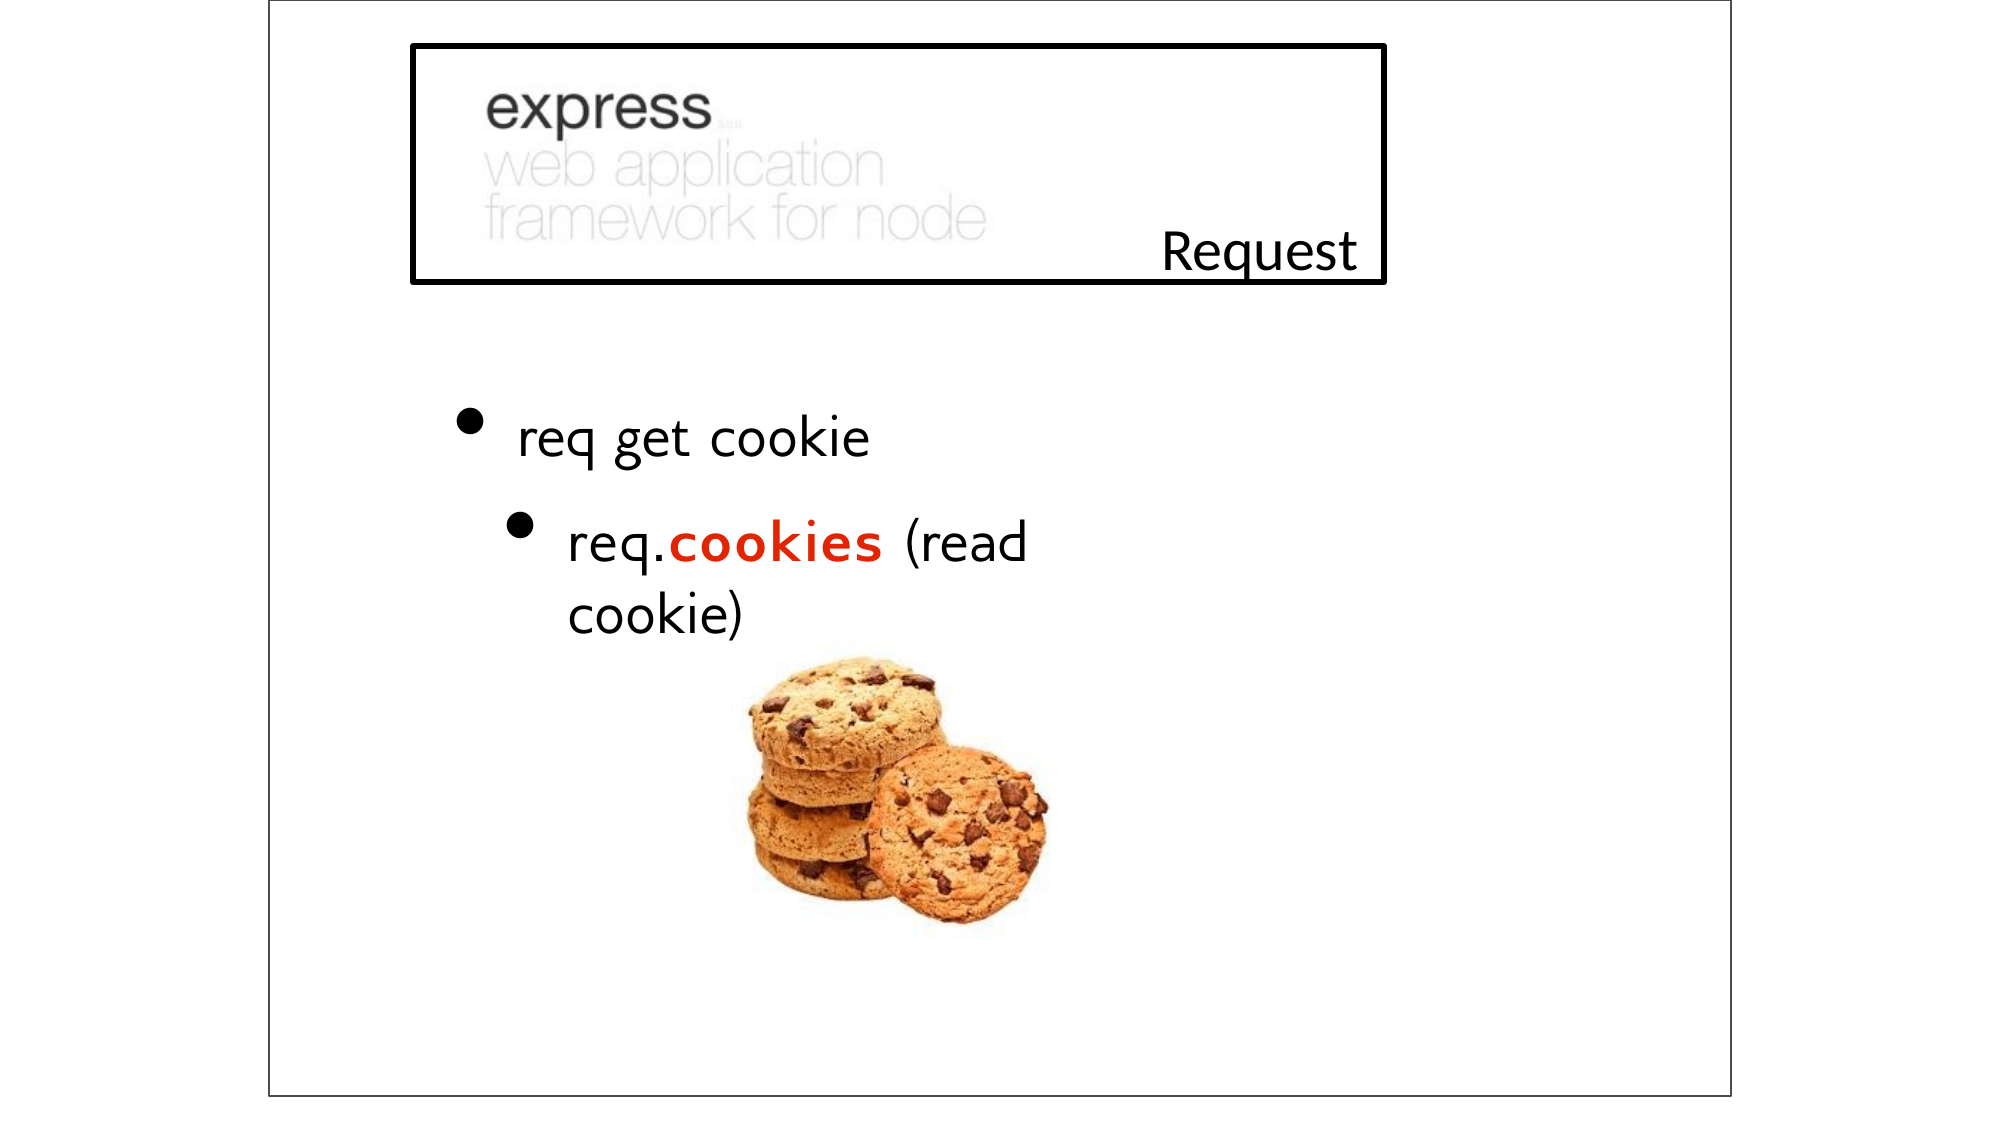

# Request

req get cookie
req.cookies (read	cookie)